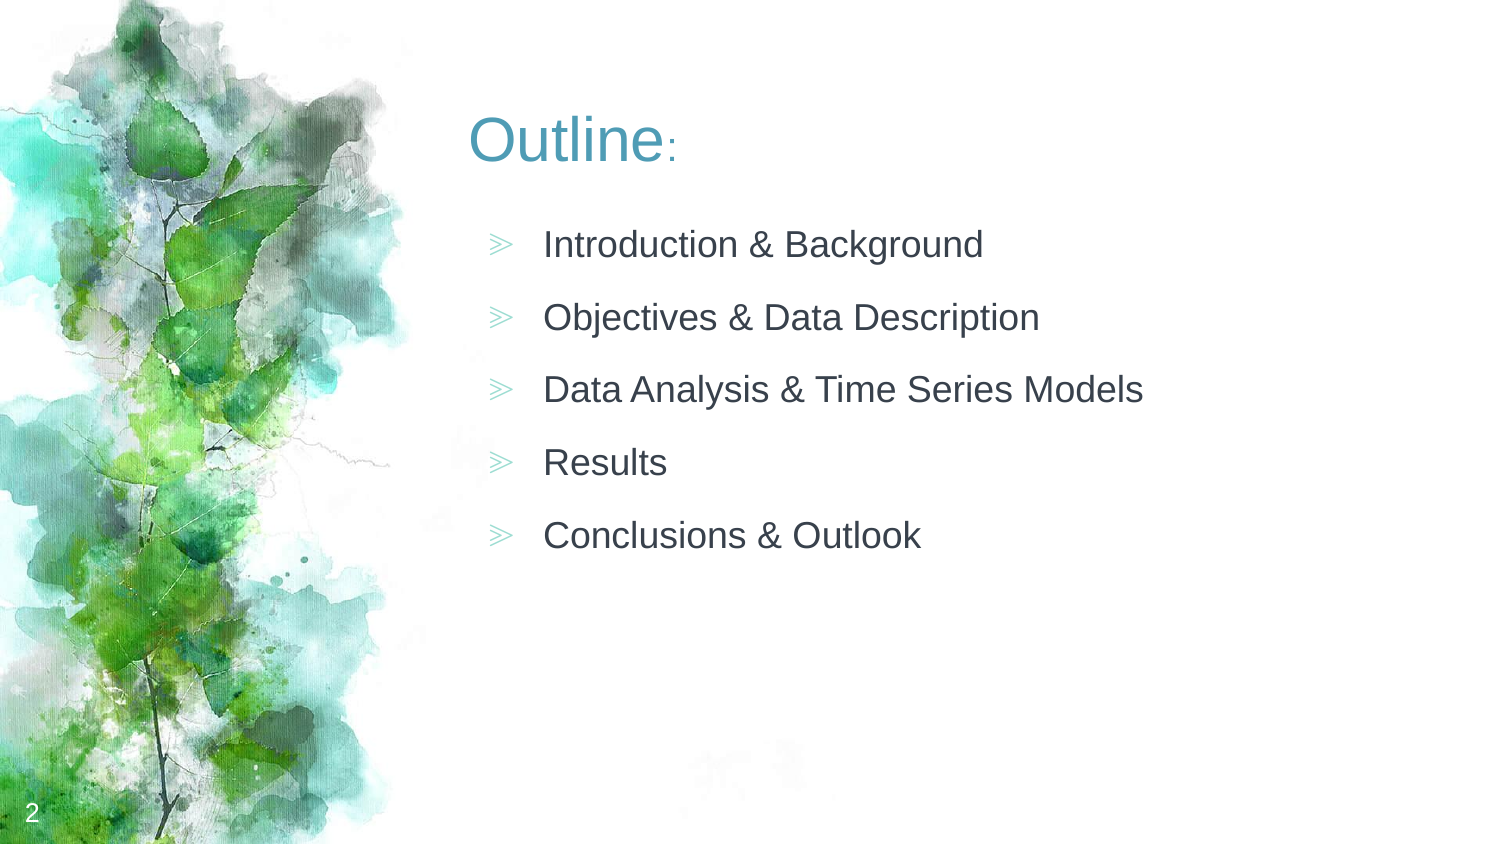

# Outline:
Introduction & Background
Objectives & Data Description
Data Analysis & Time Series Models
Results
Conclusions & Outlook

2